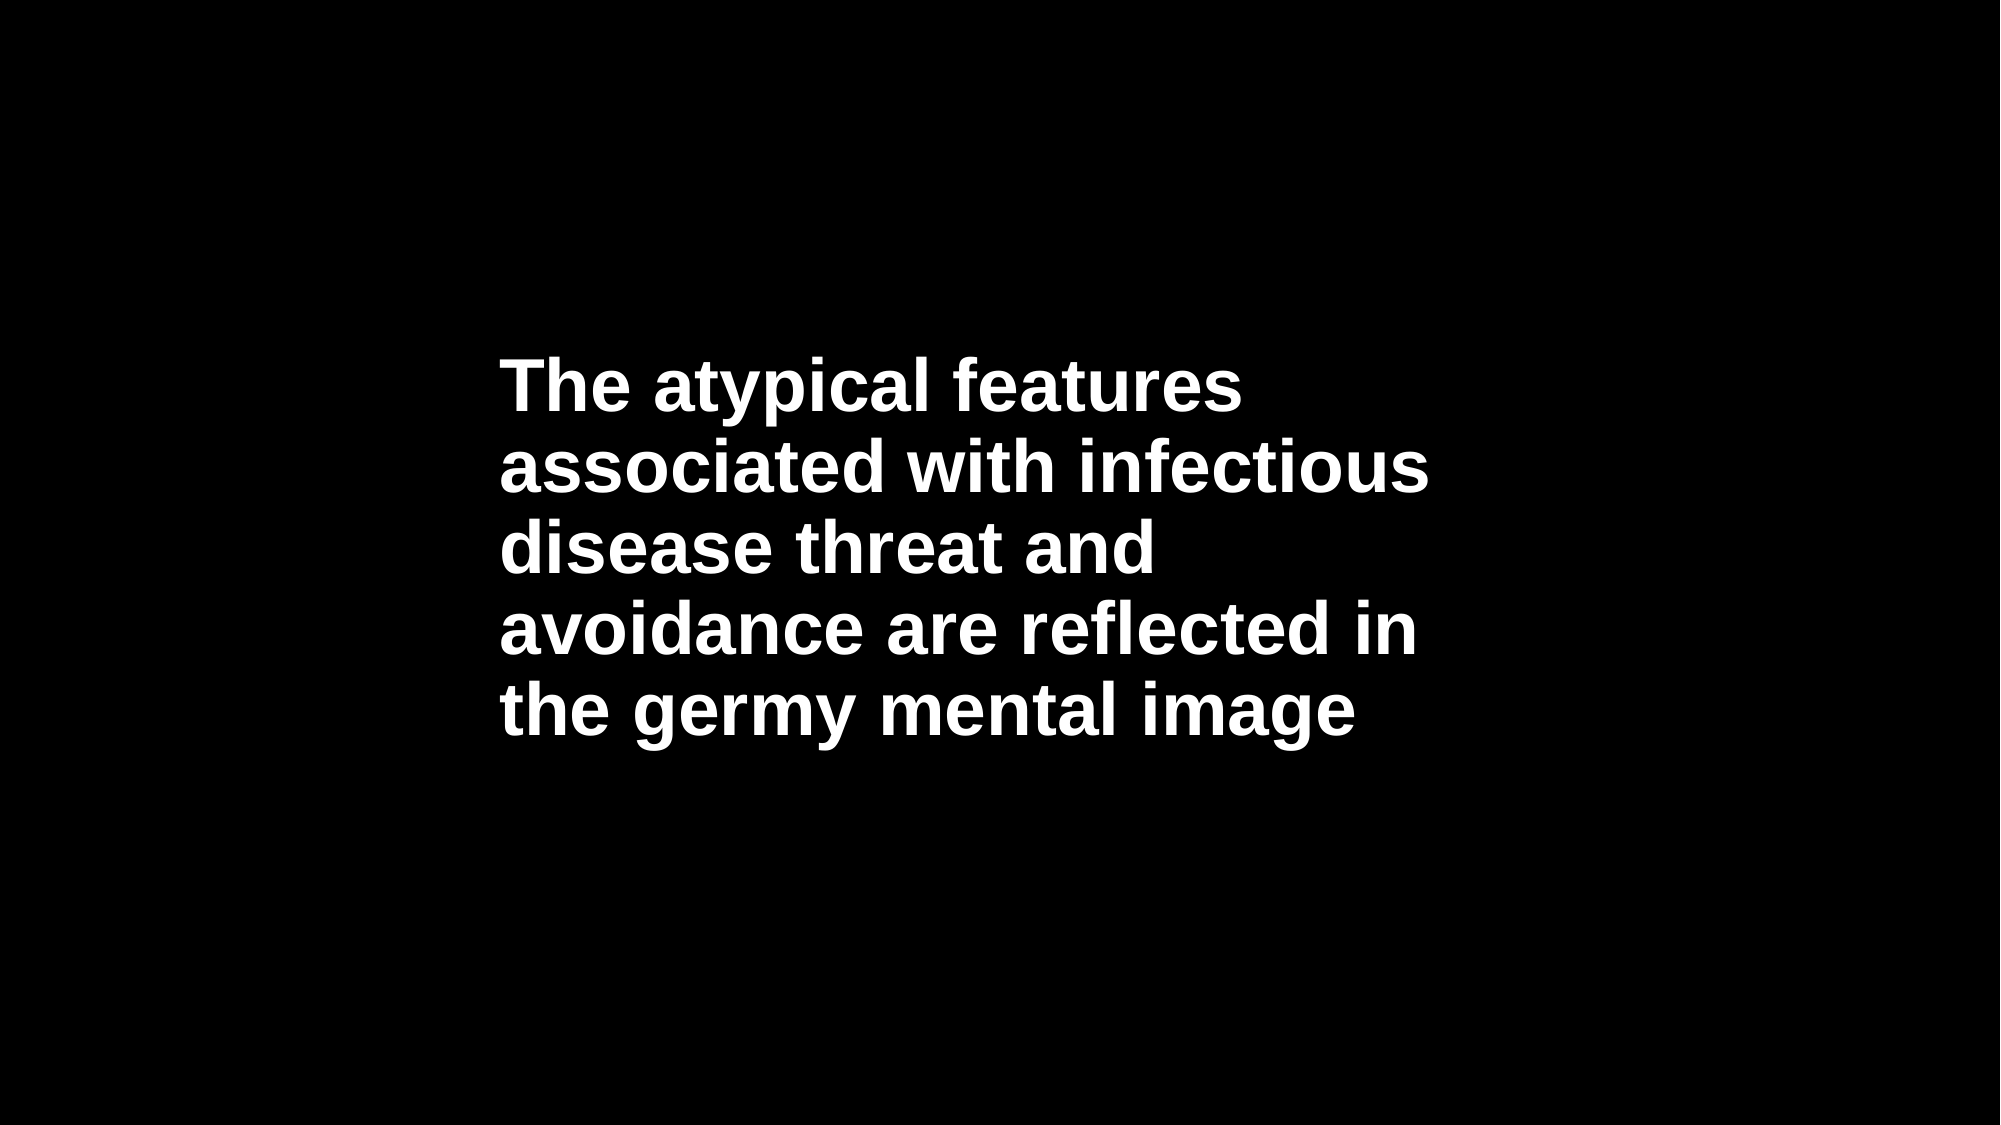

The atypical features associated with infectious disease threat and avoidance are reflected in the germy mental image